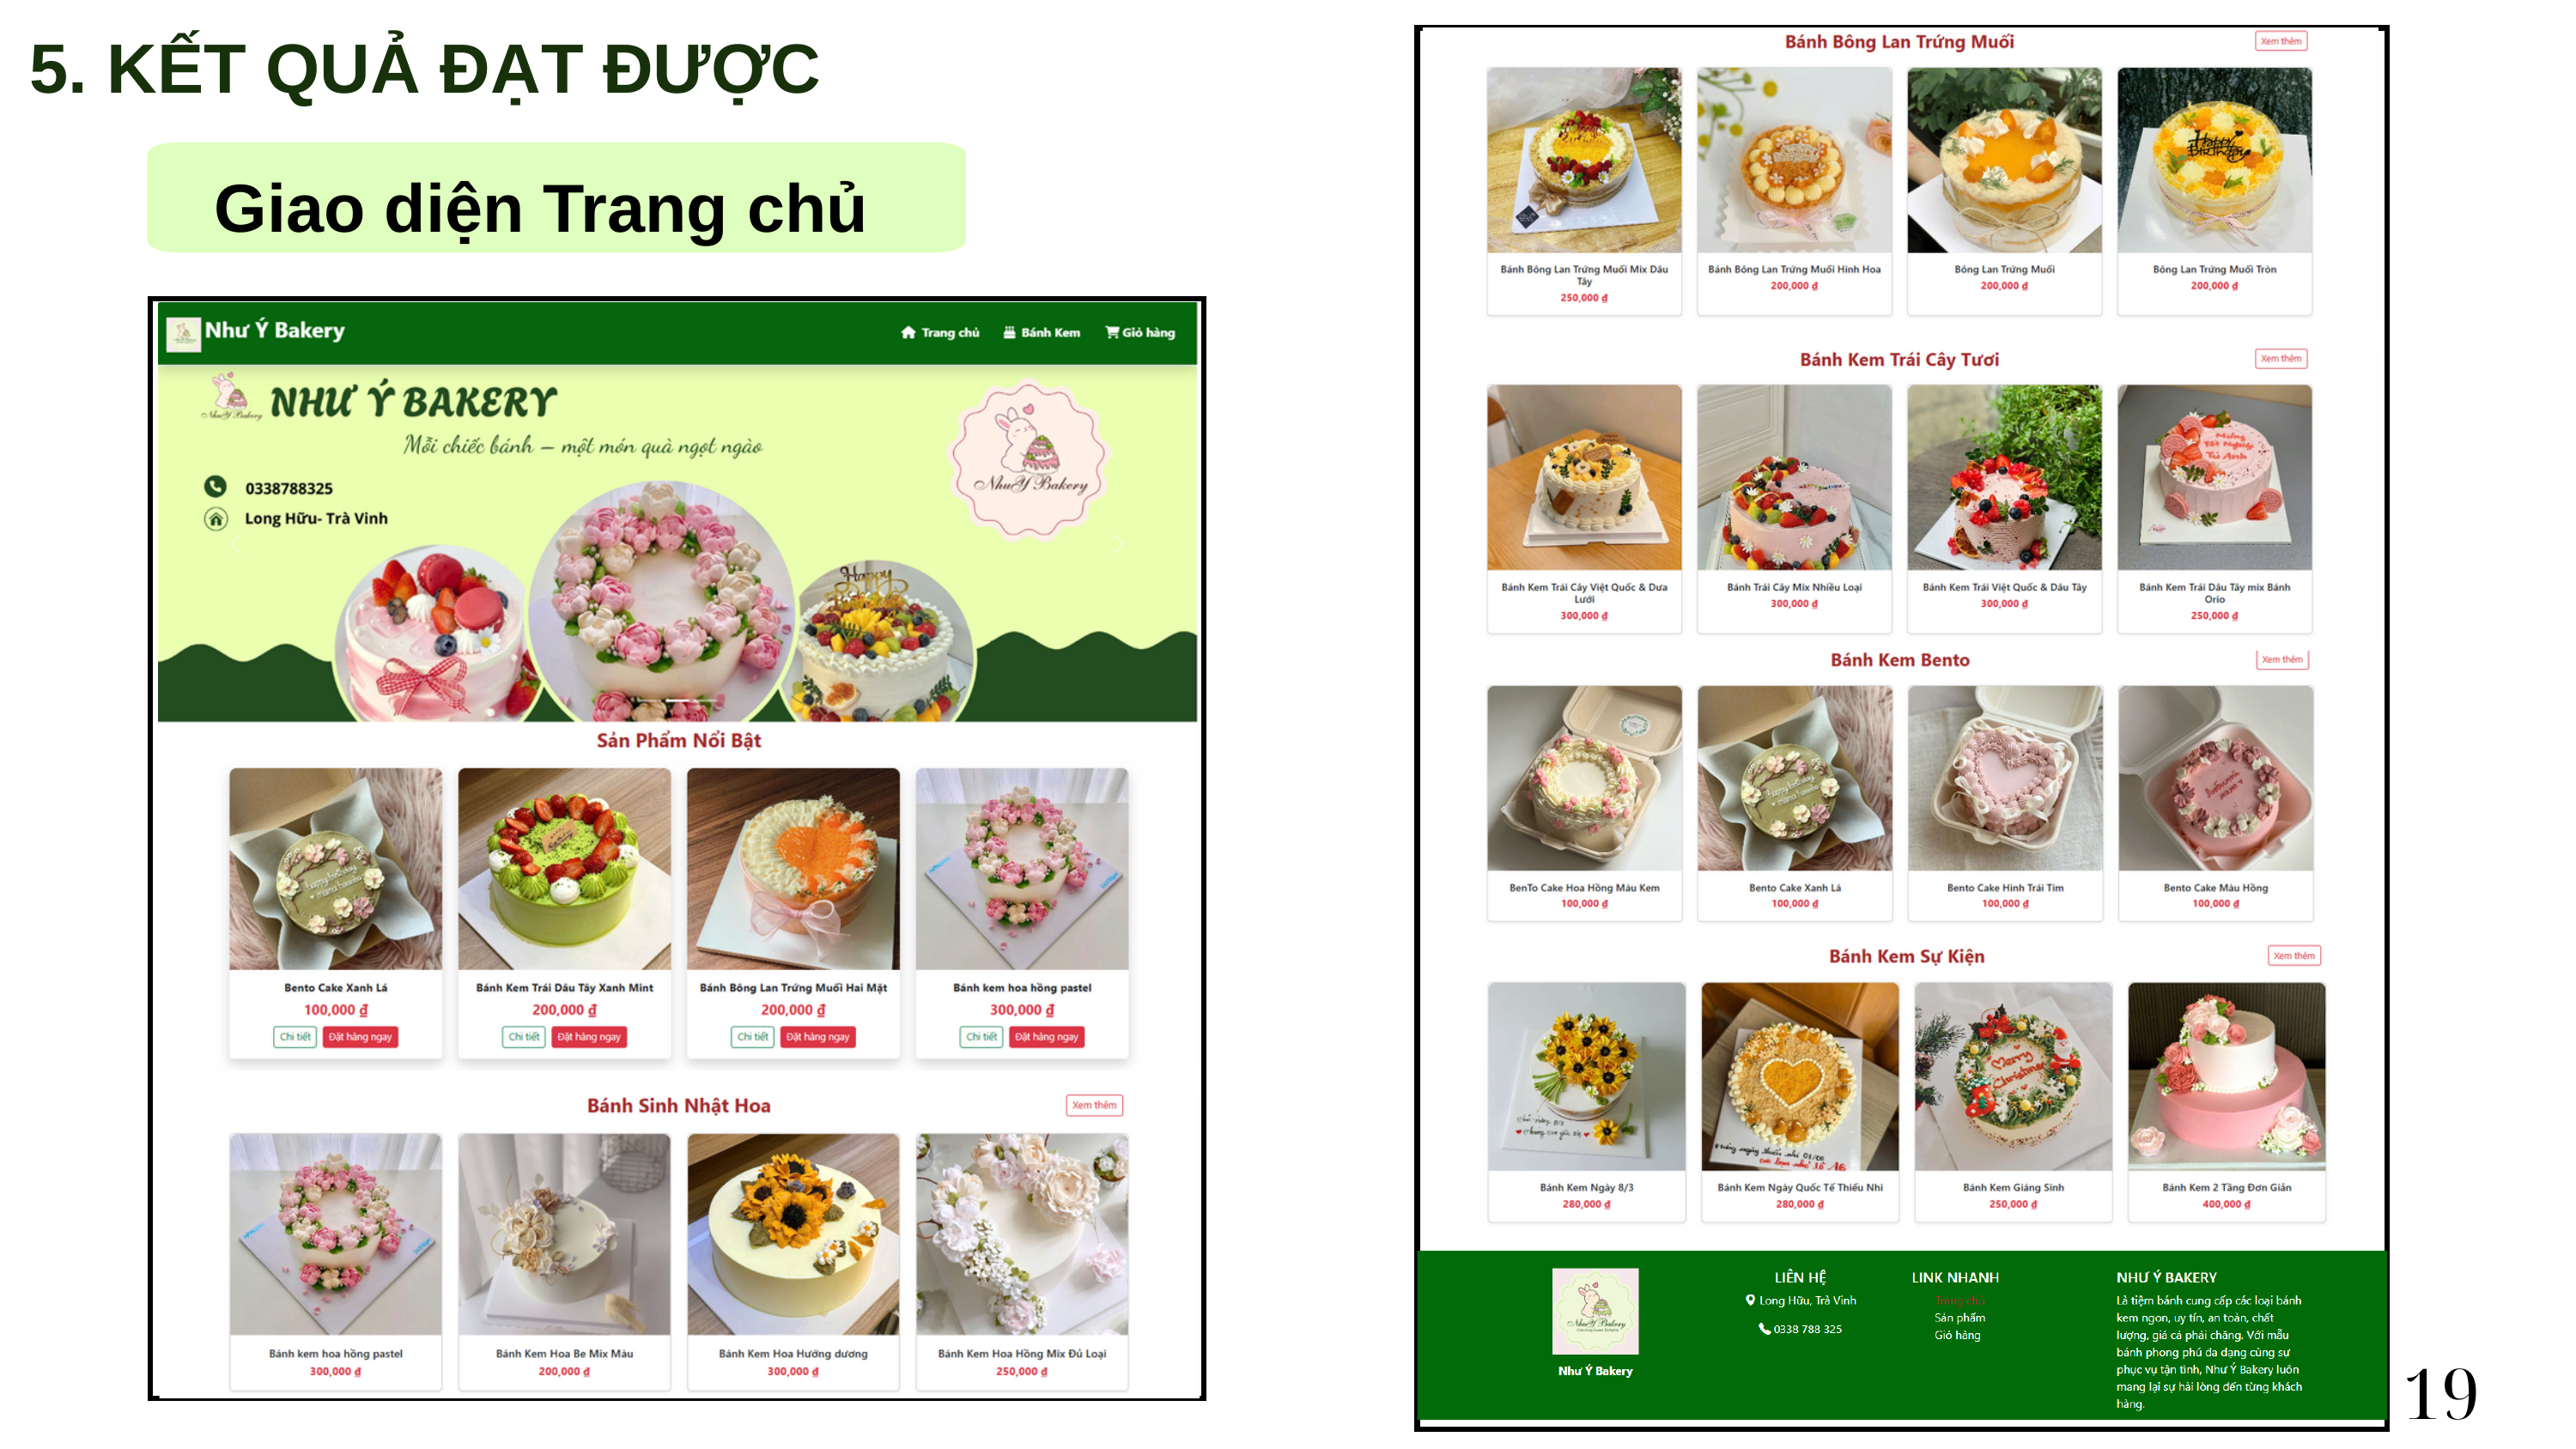

5. KẾT QUẢ ĐẠT ĐƯỢC
Giao diện Trang chủ

19